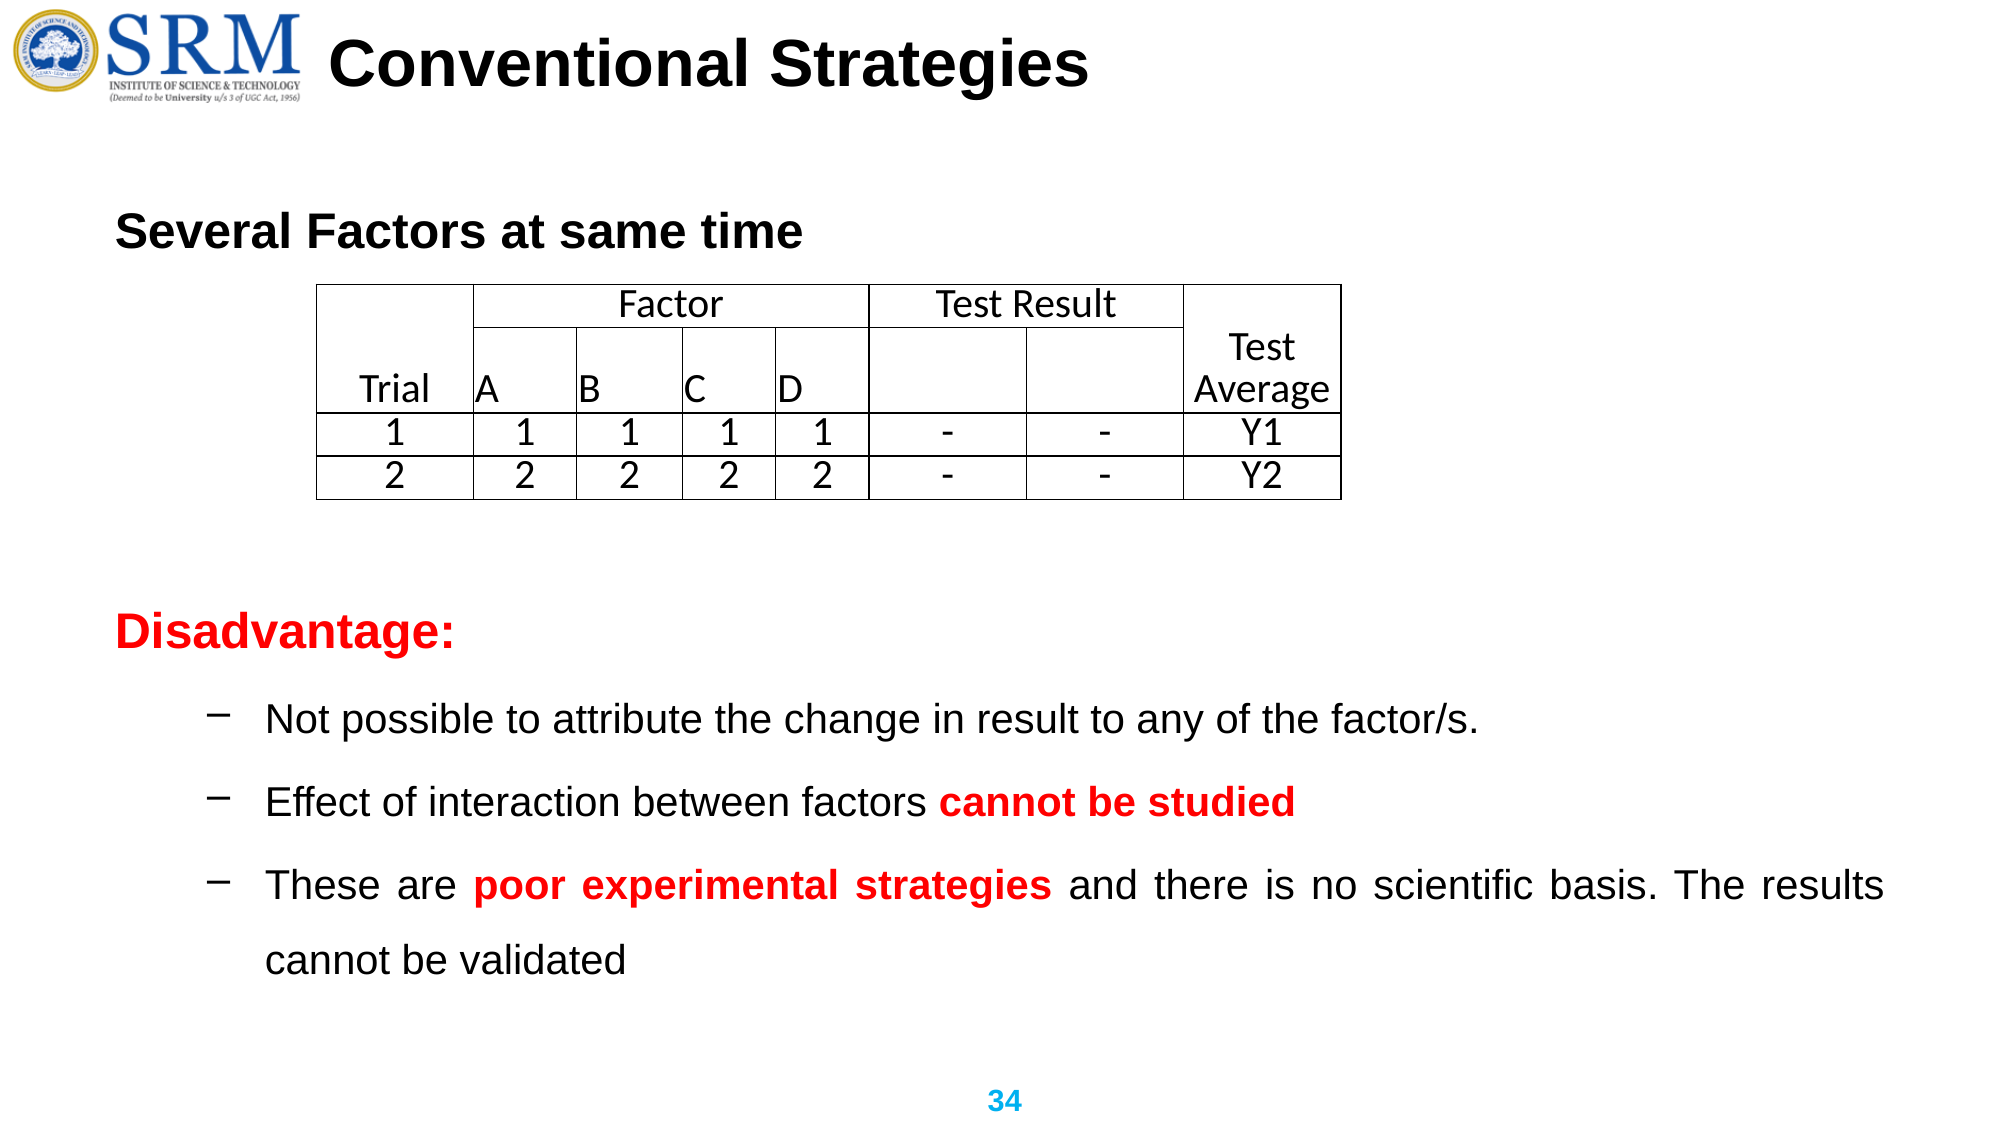

# Conventional Strategies
Several Factors at same time

Disadvantage:
Not possible to attribute the change in result to any of the factor/s.
Effect of interaction between factors cannot be studied
These are poor experimental strategies and there is no scientific basis. The results cannot be validated

| Trial | Factor |  |  |  | Test Result |  | Test Average |
| --- | --- | --- | --- | --- | --- | --- | --- |
|  | A | B | C | D |  |  |  |
| 1 | 1 | 1 | 1 | 1 | - | - | Y1 |
| 2 | 2 | 2 | 2 | 2 | - | - | Y2 |
34